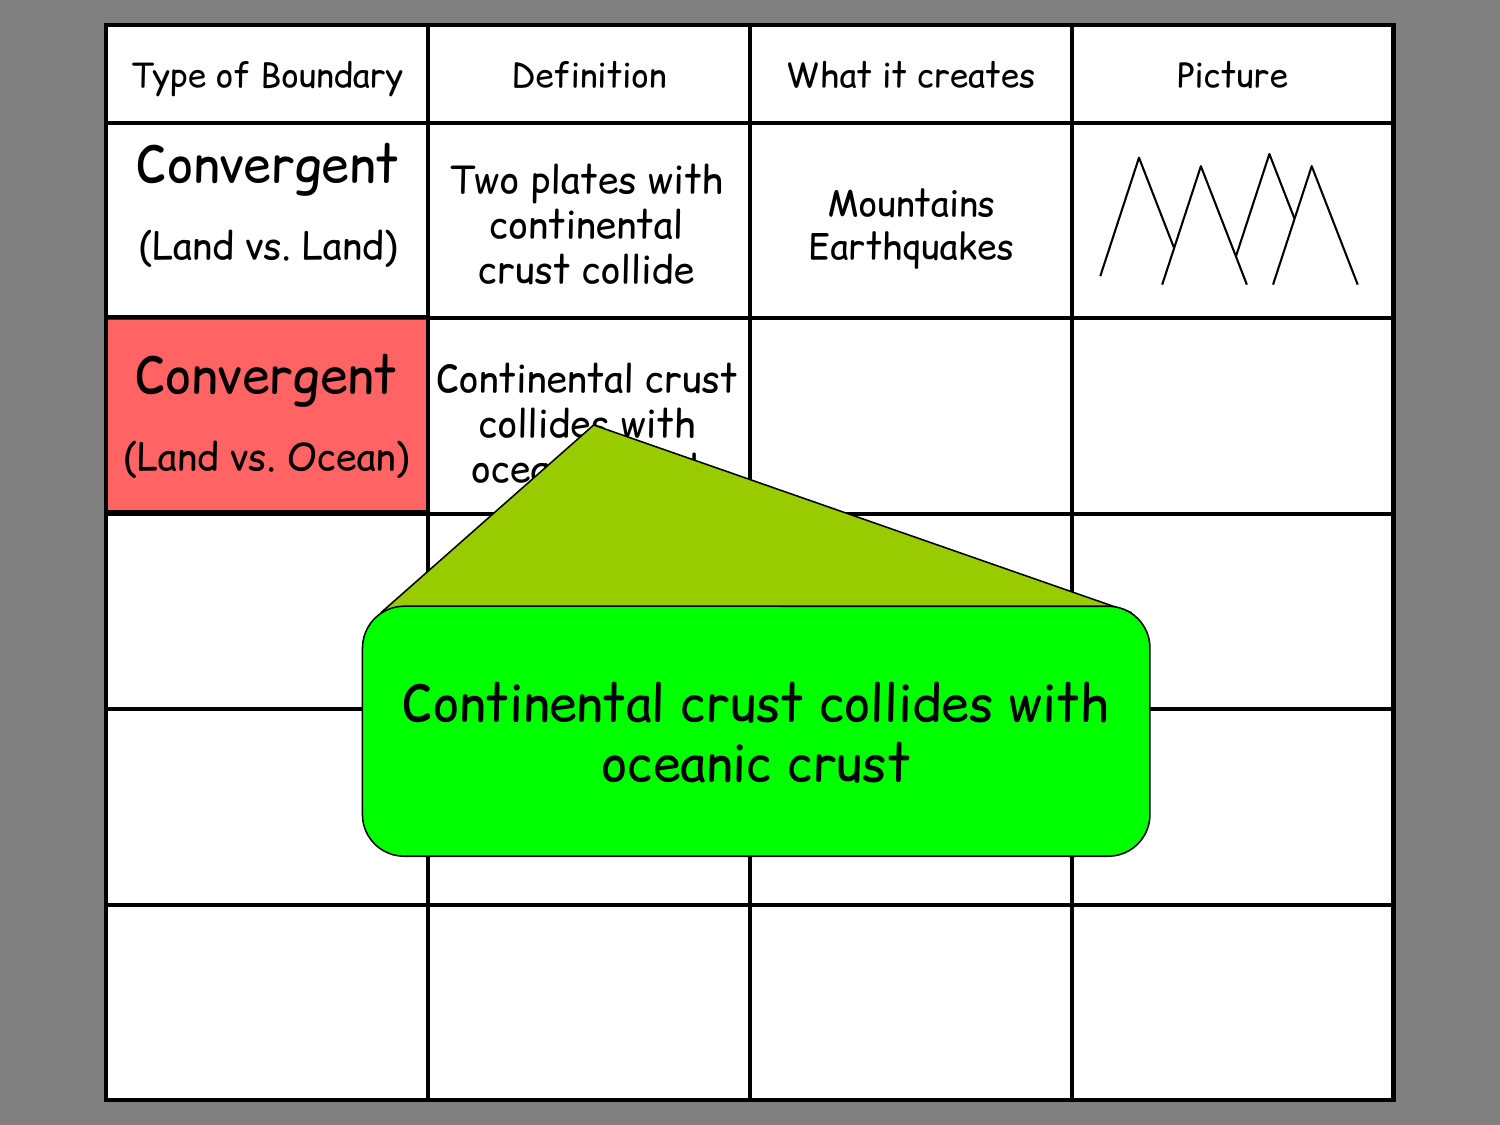

Type of Boundary
Definition
What it creates
Picture

Convergent
Two plates with continental crust collide

`
`
Mountains
Earthquakes
(Land vs. Land)

Convergent
Continental crust collides with oceanic crust

Continental crust collides with oceanic crust
(Land vs. Ocean)